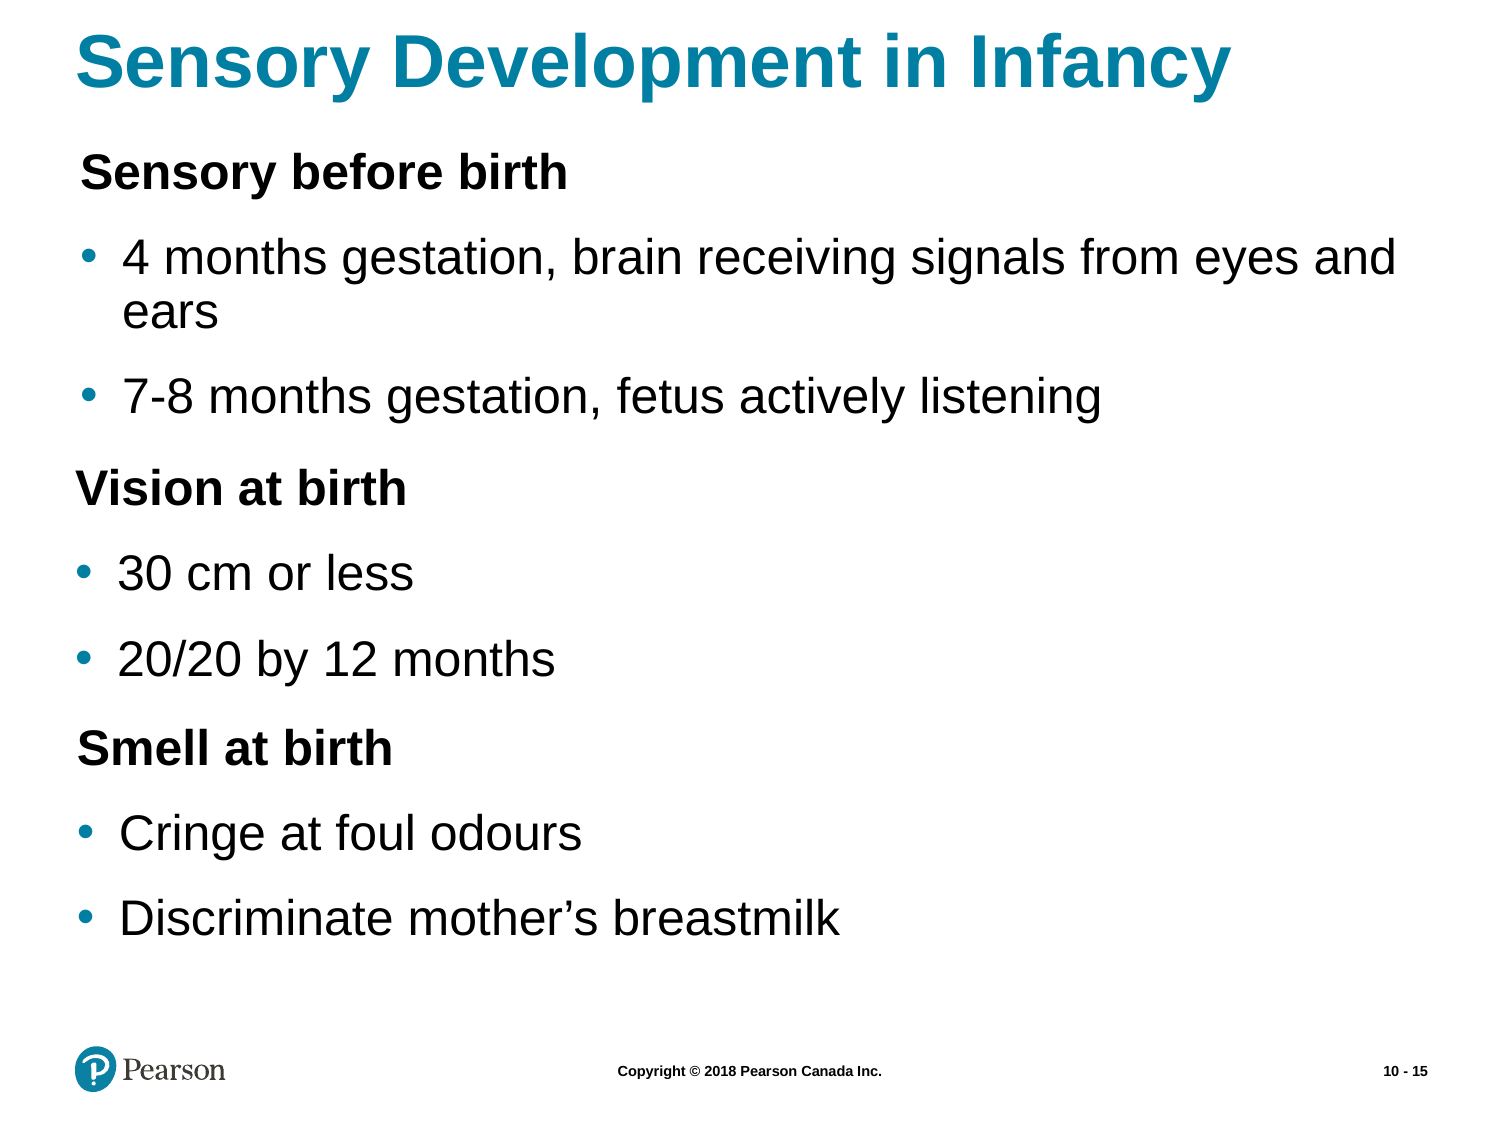

# Sensory Development in Infancy
Sensory before birth
4 months gestation, brain receiving signals from eyes and ears
7-8 months gestation, fetus actively listening
Vision at birth
30 cm or less
20/20 by 12 months
Smell at birth
Cringe at foul odours
Discriminate mother’s breastmilk